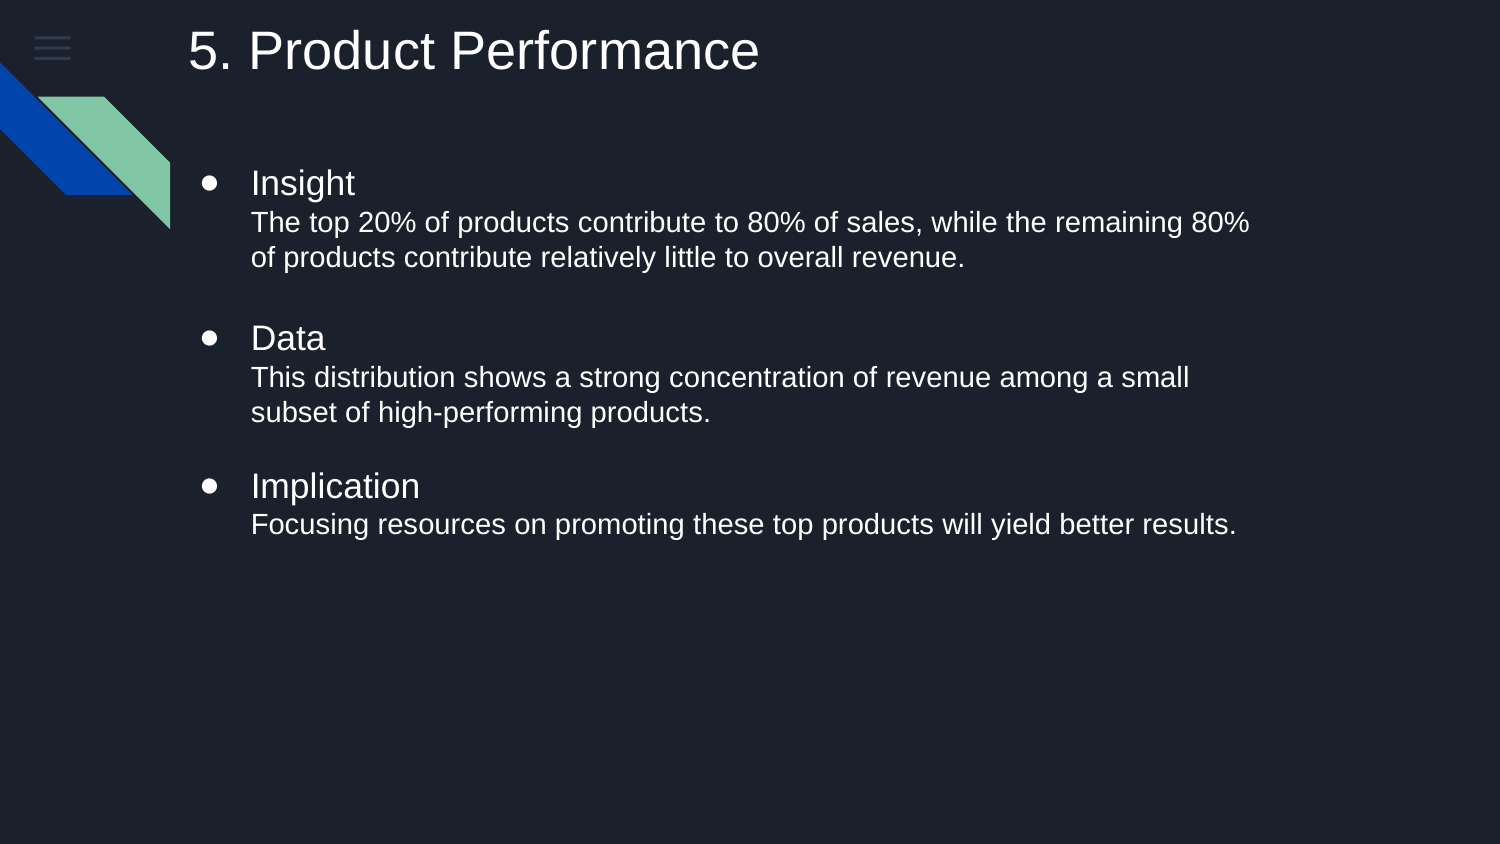

5. Product Performance

Insight
The top 20% of products contribute to 80% of sales, while the remaining 80% of products contribute relatively little to overall revenue.

Data
This distribution shows a strong concentration of revenue among a small subset of high-performing products.

Implication
Focusing resources on promoting these top products will yield better results.